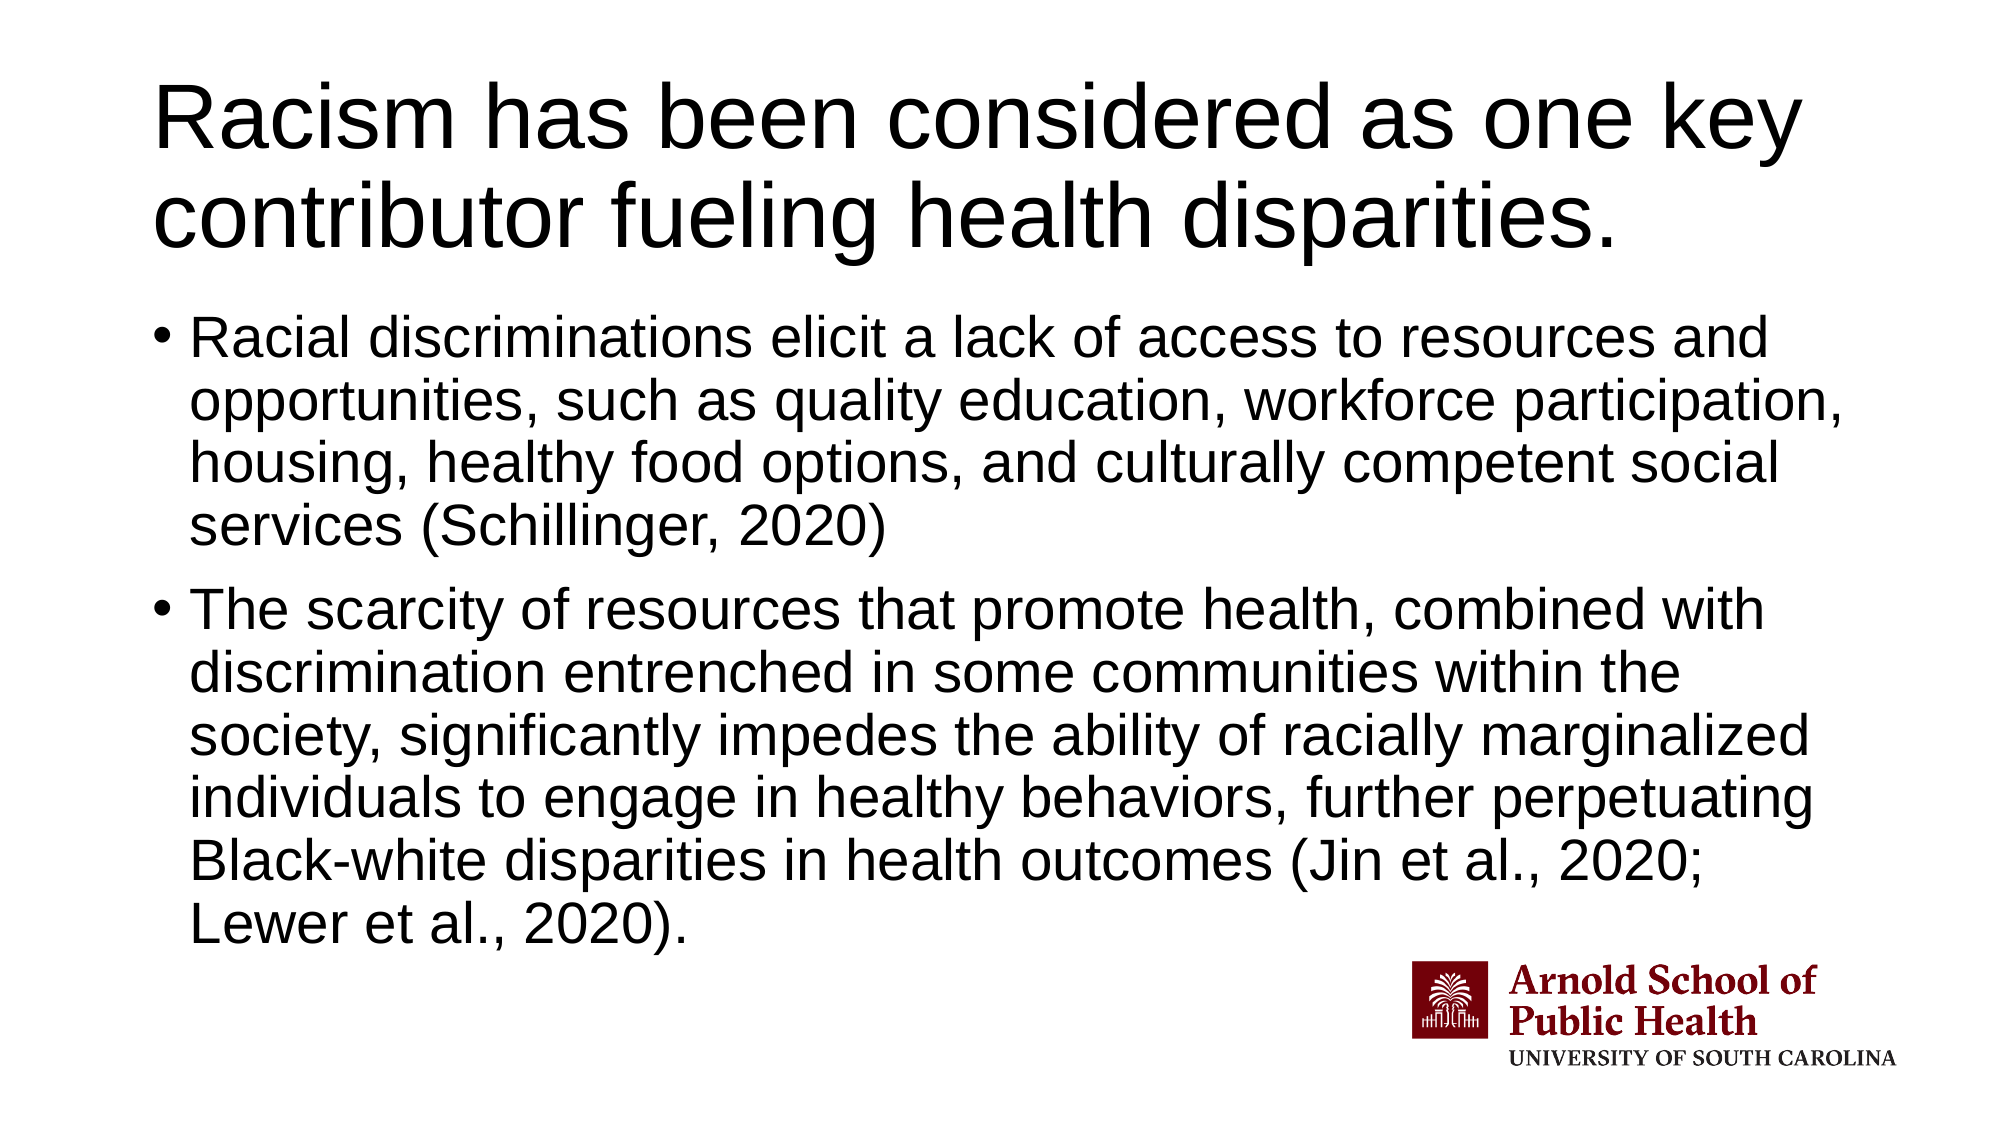

# Racism has been considered as one key contributor fueling health disparities.
Racial discriminations elicit a lack of access to resources and opportunities, such as quality education, workforce participation, housing, healthy food options, and culturally competent social services (Schillinger, 2020)
The scarcity of resources that promote health, combined with discrimination entrenched in some communities within the society, significantly impedes the ability of racially marginalized individuals to engage in healthy behaviors, further perpetuating Black-white disparities in health outcomes (Jin et al., 2020; Lewer et al., 2020).